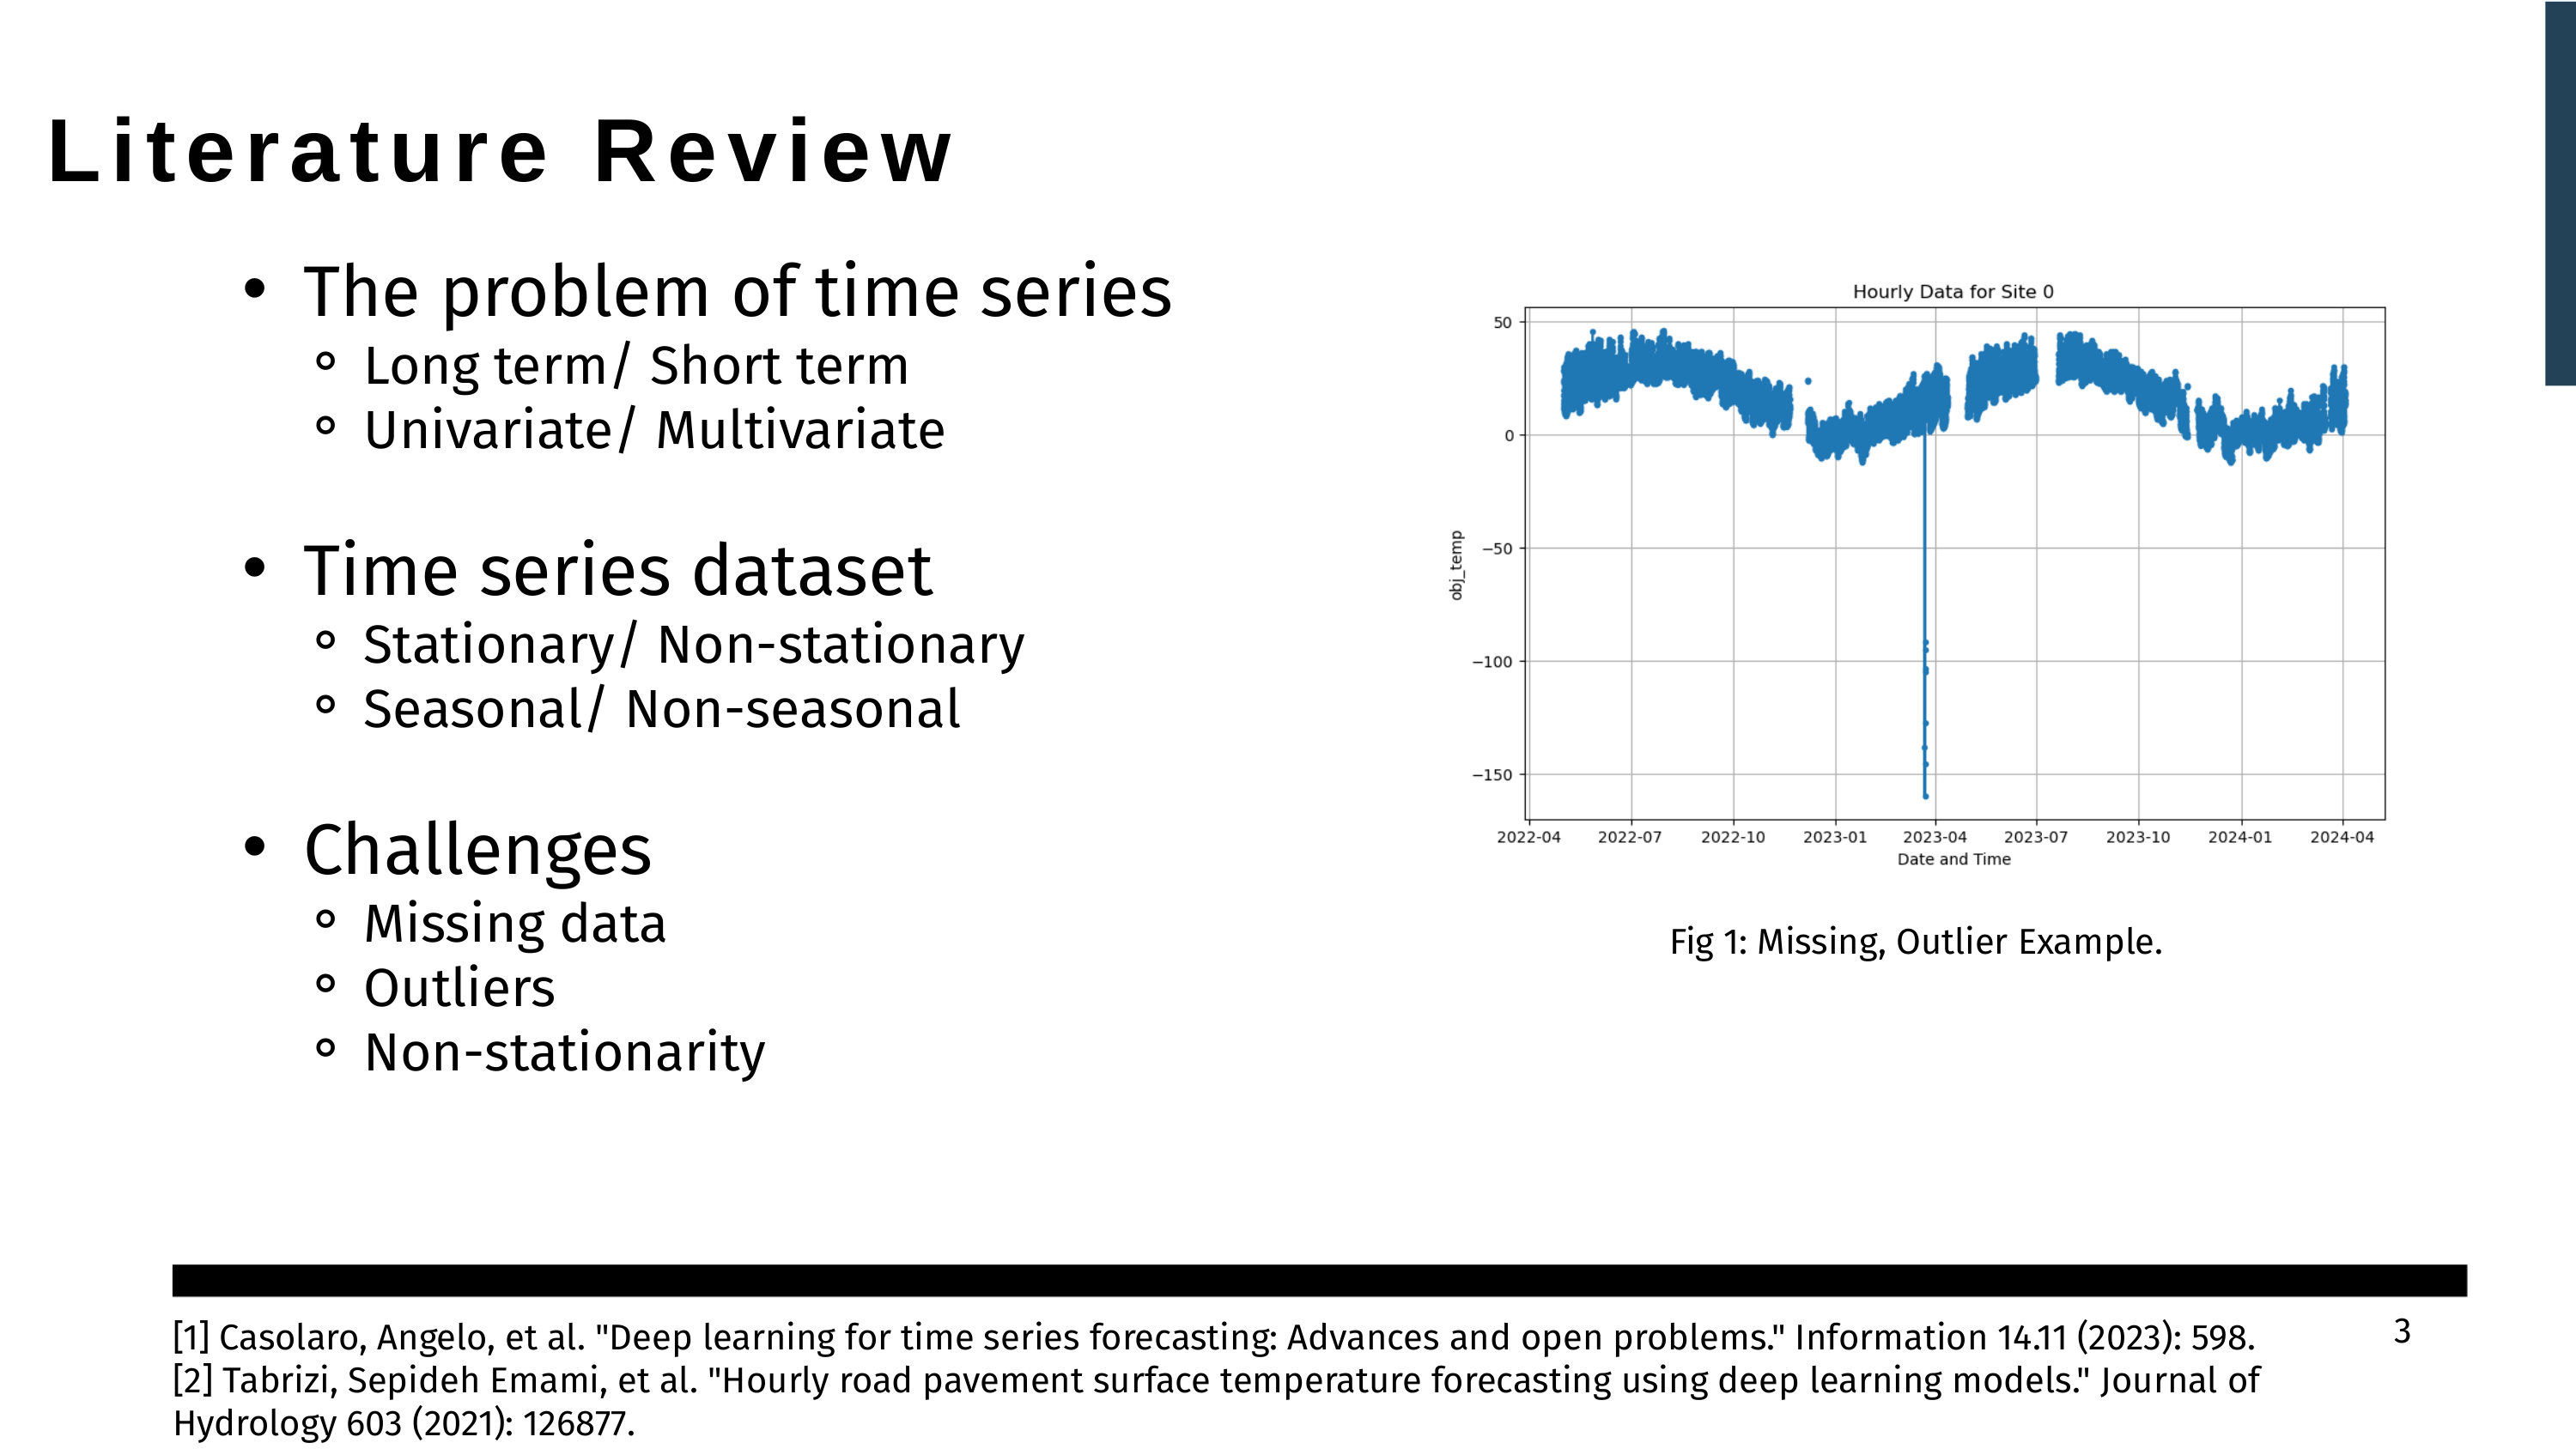

Literature Review
The problem of time series
Long term/ Short term
Univariate/ Multivariate

Time series dataset
Stationary/ Non-stationary
Seasonal/ Non-seasonal

Challenges
Missing data
Outliers
Non-stationarity

Fig 1: Missing, Outlier Example.

[1] Casolaro, Angelo, et al. "Deep learning for time series forecasting: Advances and open problems." Information 14.11 (2023): 598.
[2] Tabrizi, Sepideh Emami, et al. "Hourly road pavement surface temperature forecasting using deep learning models." Journal of Hydrology 603 (2021): 126877.

3